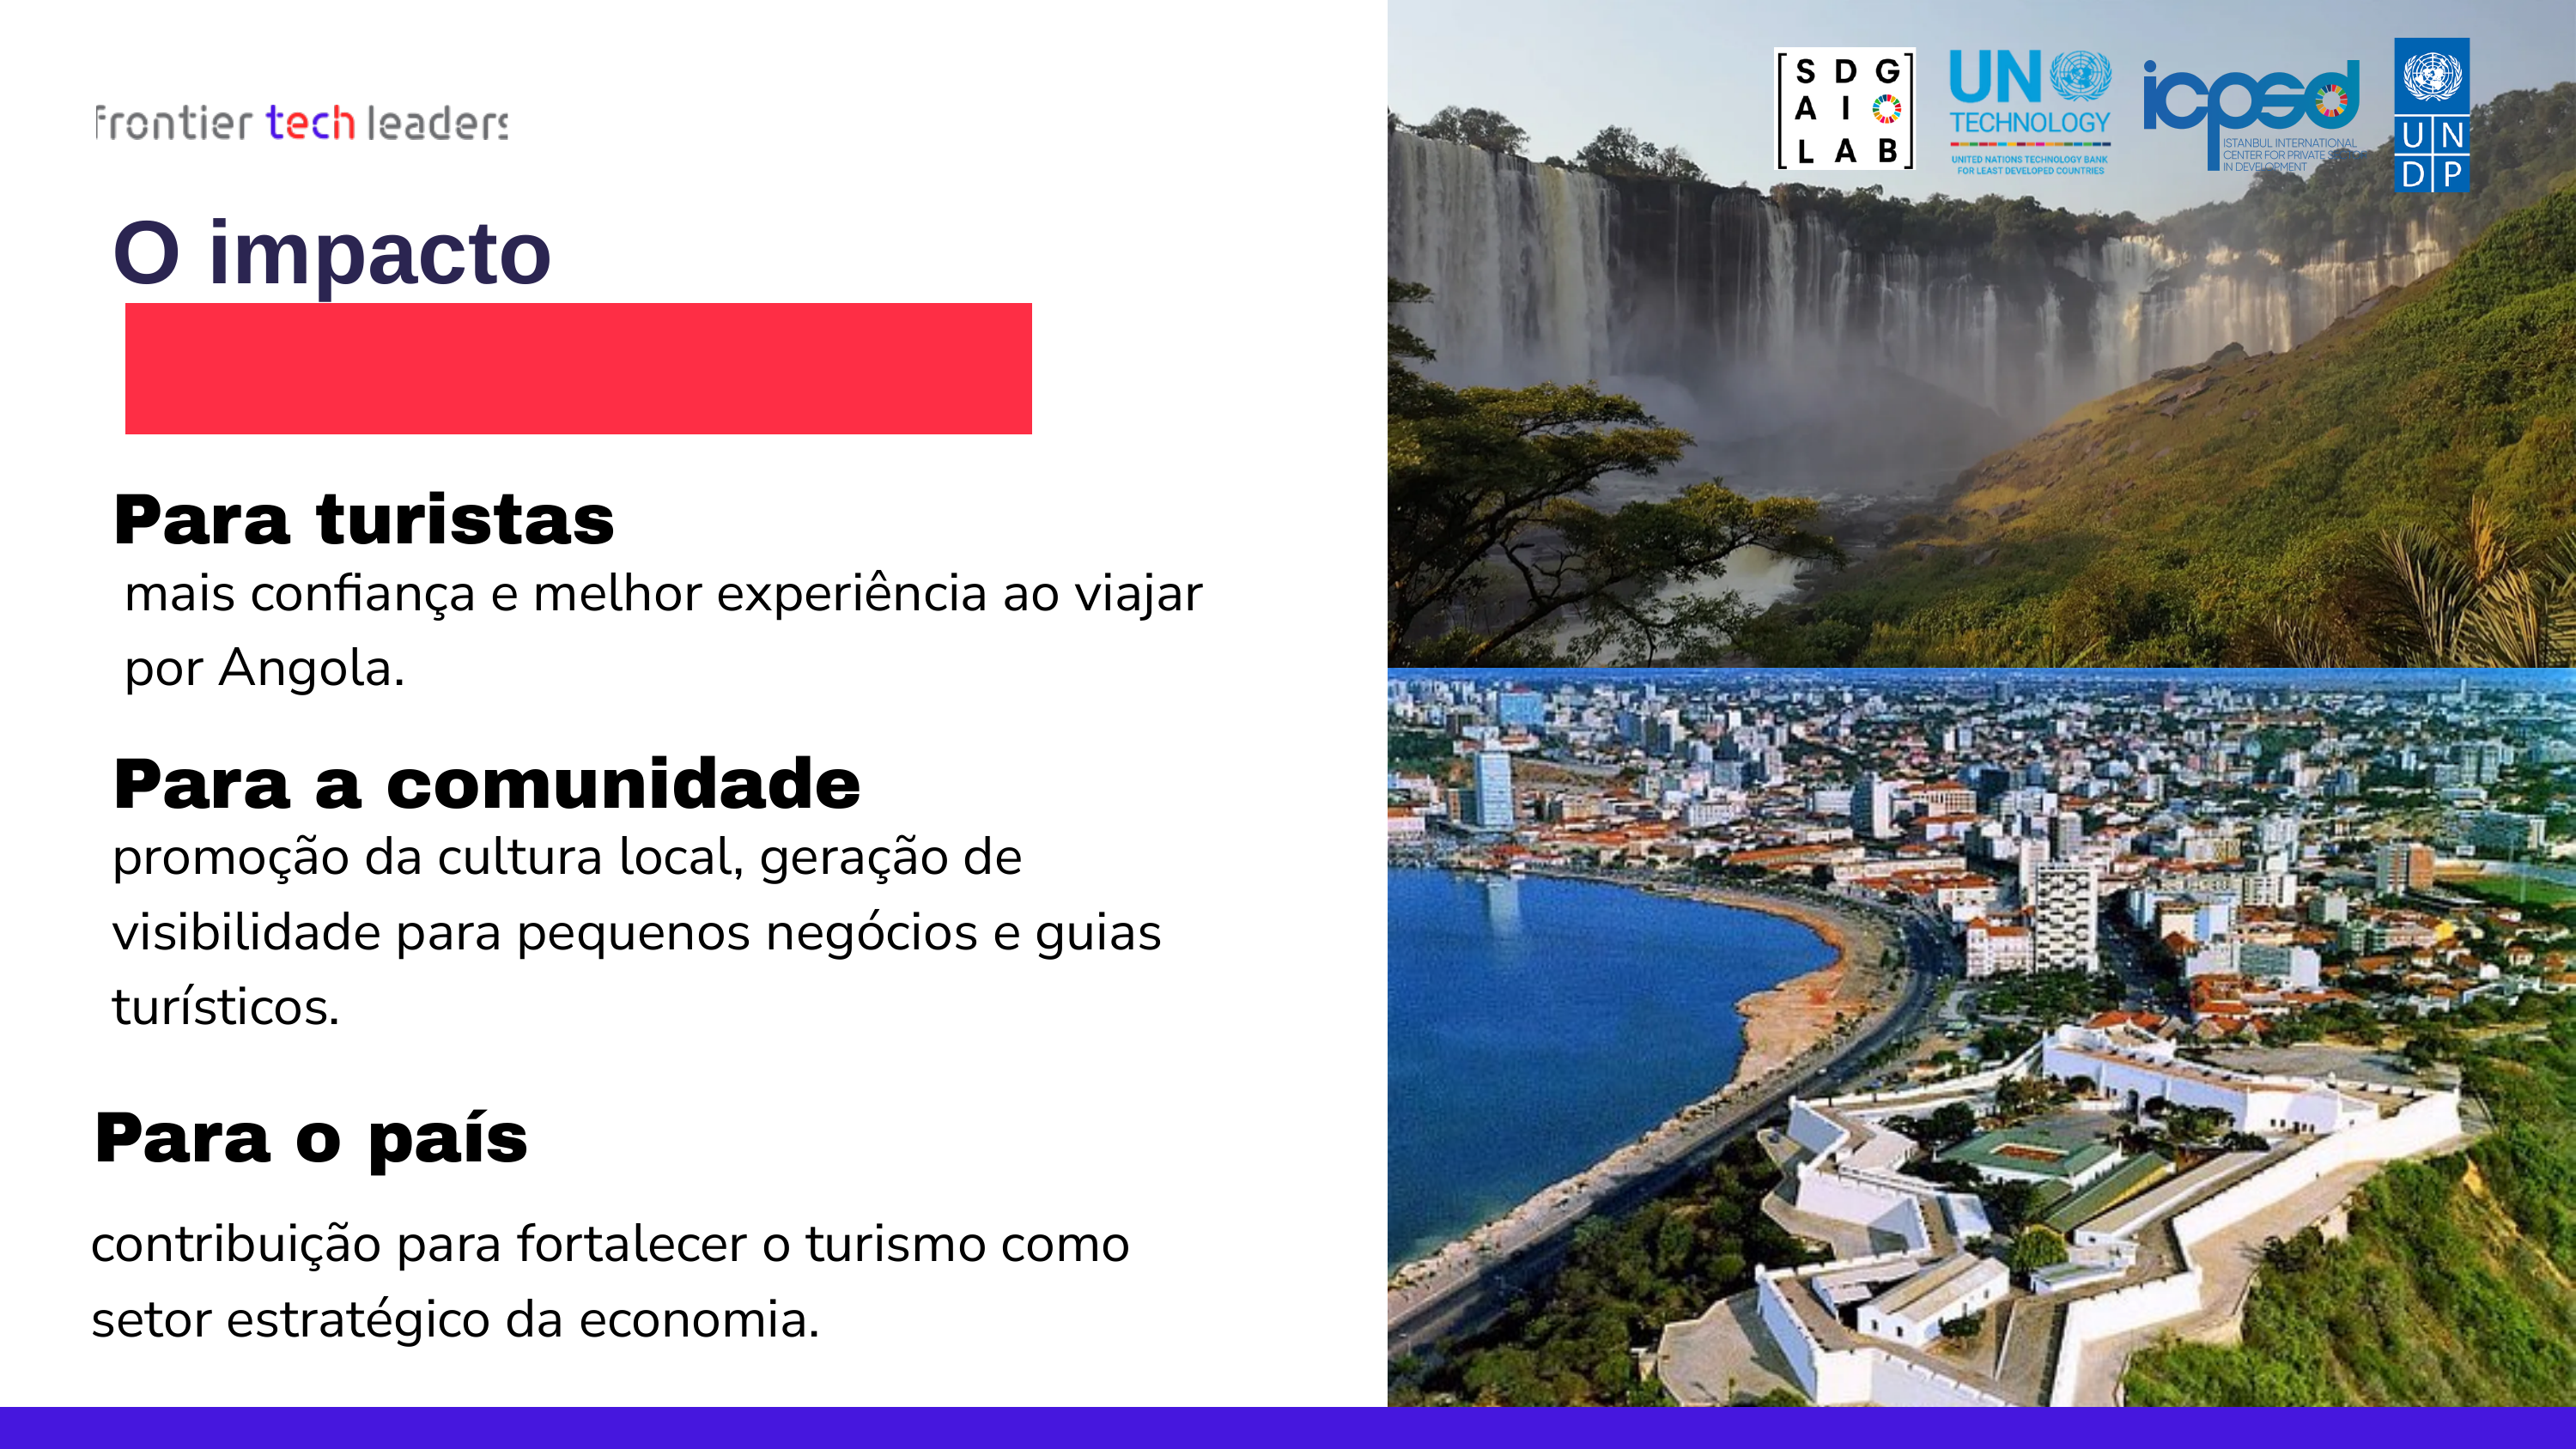

O impacto

Para turistas
mais confiança e melhor experiência ao viajar por Angola.

Para a comunidade
promoção da cultura local, geração de visibilidade para pequenos negócios e guias turísticos.
Para o país
contribuição para fortalecer o turismo como setor estratégico da economia.